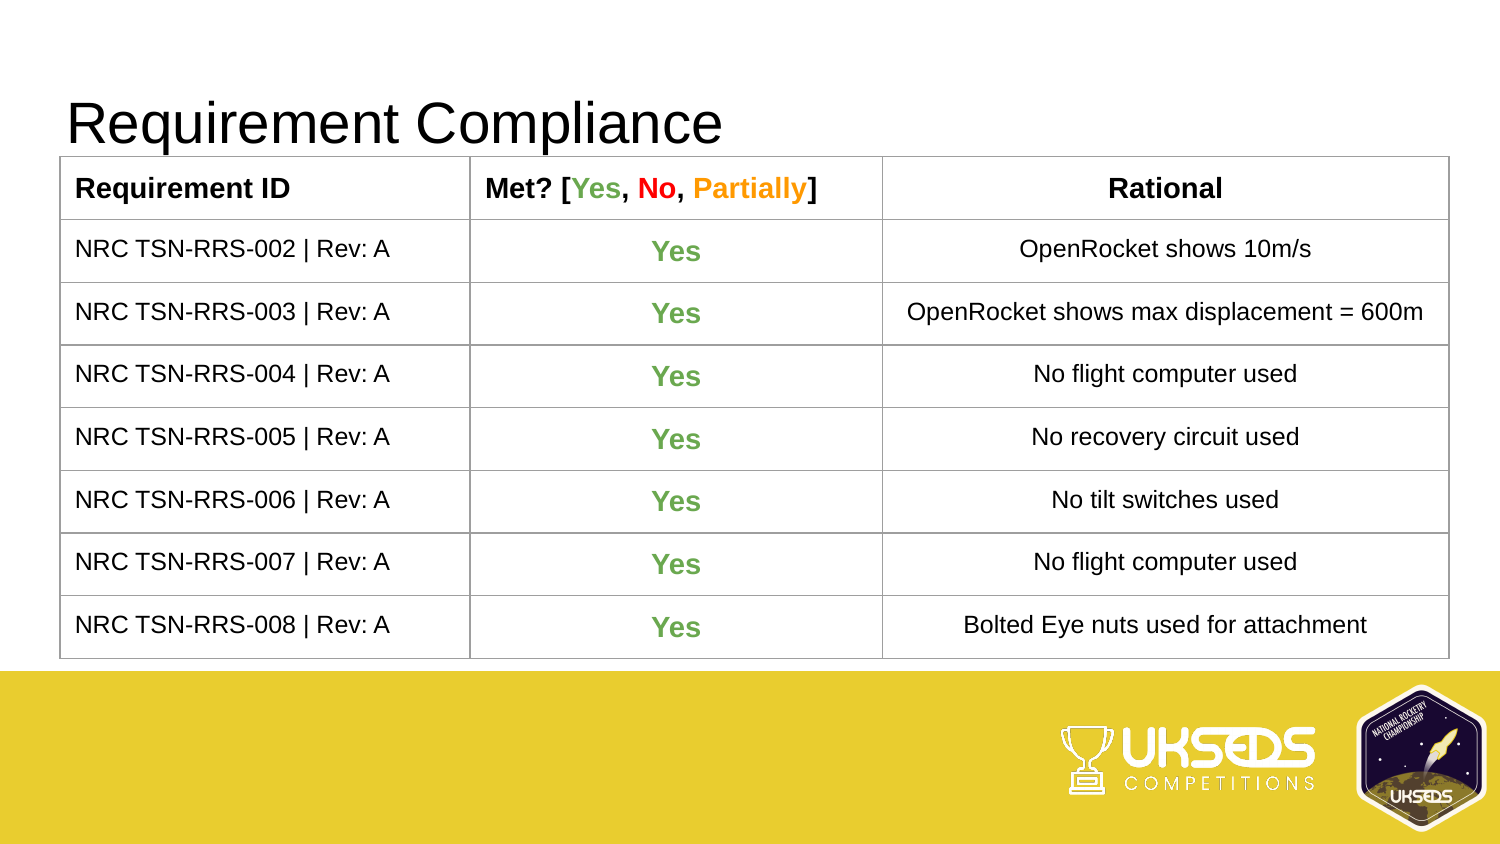

# Requirement Compliance
| Requirement ID | Met? [Yes, No, Partially] | Rational |
| --- | --- | --- |
| NRC TSN-RRS-002 | Rev: A | Yes | OpenRocket shows 10m/s |
| NRC TSN-RRS-003 | Rev: A | Yes | OpenRocket shows max displacement = 600m |
| NRC TSN-RRS-004 | Rev: A | Yes | No flight computer used |
| NRC TSN-RRS-005 | Rev: A | Yes | No recovery circuit used |
| NRC TSN-RRS-006 | Rev: A | Yes | No tilt switches used |
| NRC TSN-RRS-007 | Rev: A | Yes | No flight computer used |
| NRC TSN-RRS-008 | Rev: A | Yes | Bolted Eye nuts used for attachment |